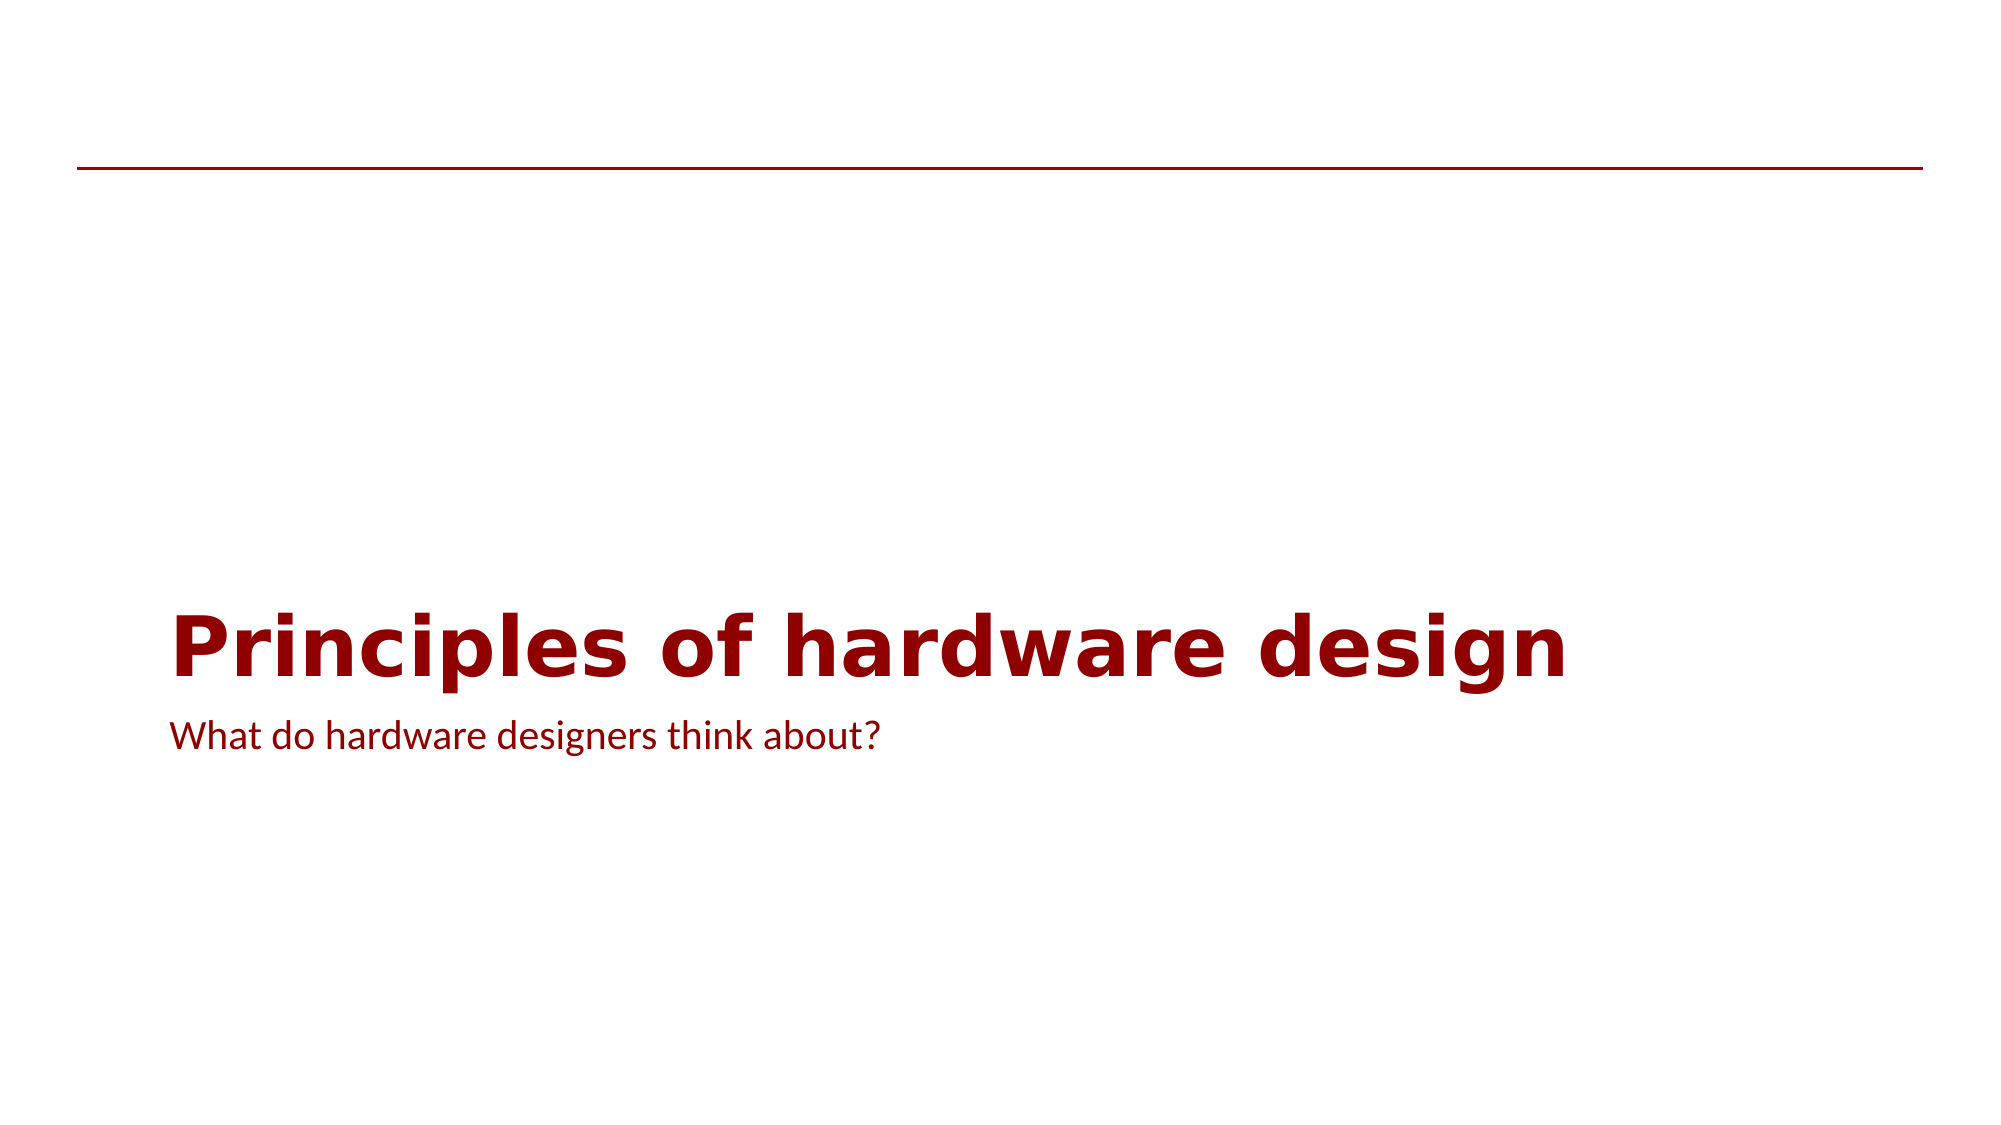

# Principles of hardware design
What do hardware designers think about?
23